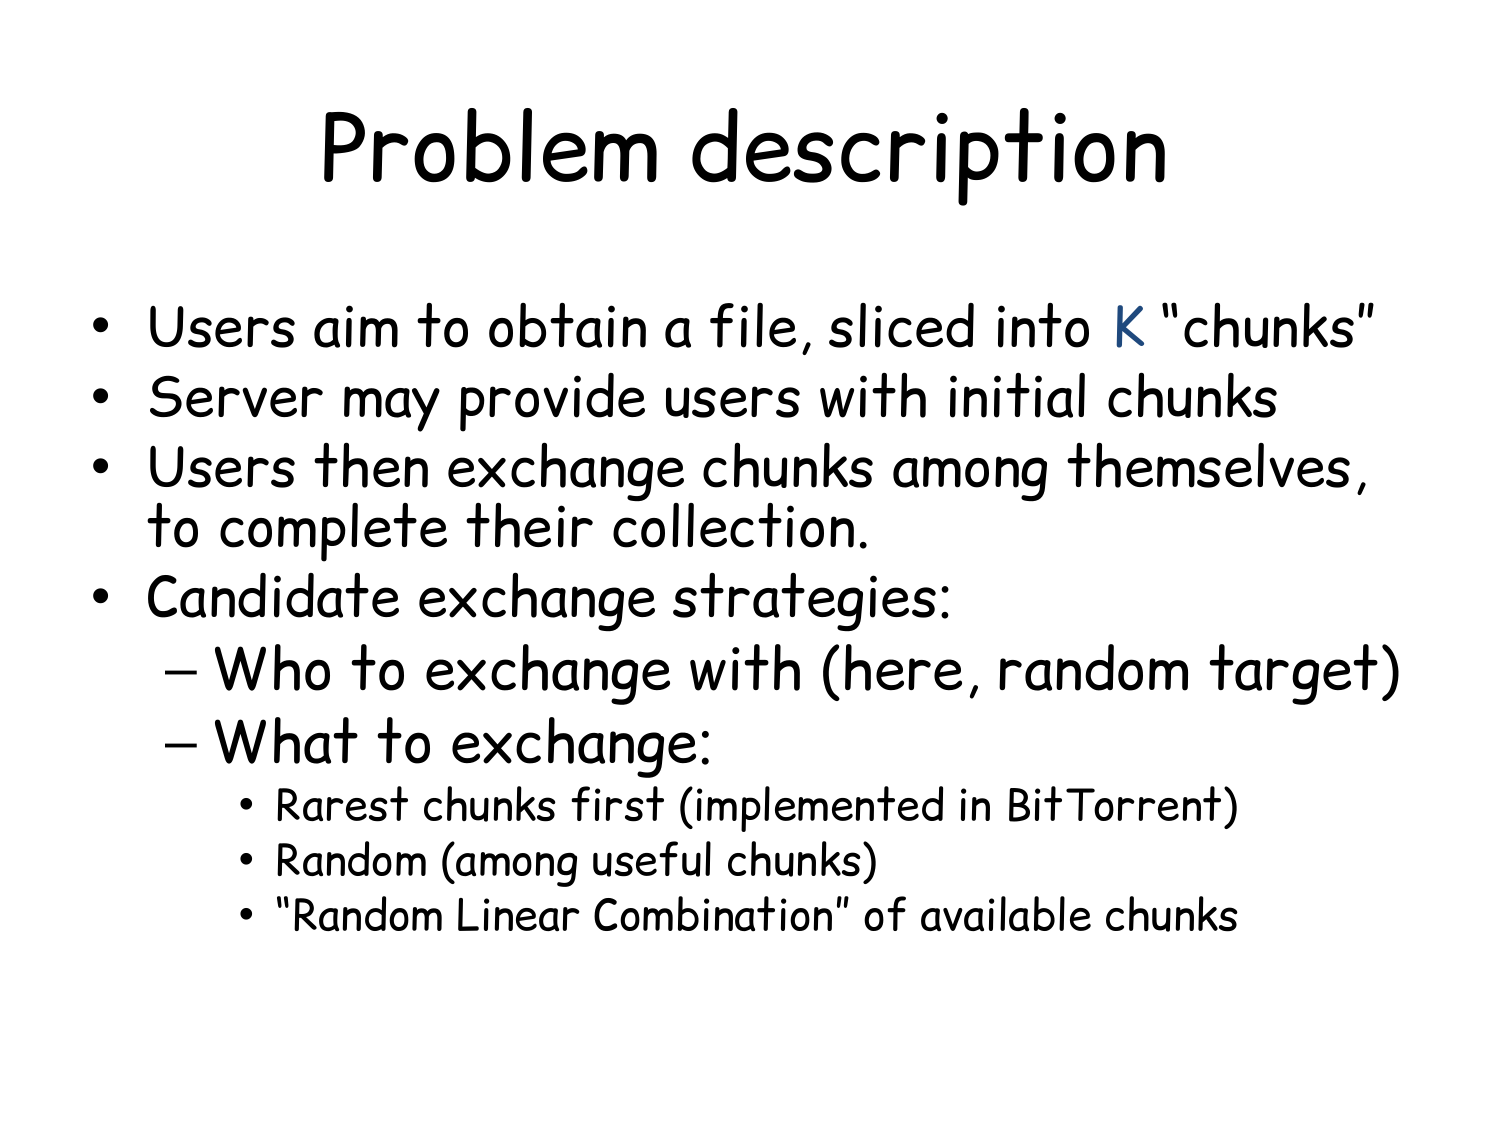

# Problem description
Users aim to obtain a file, sliced into K “chunks”
Server may provide users with initial chunks
Users then exchange chunks among themselves, to complete their collection.
Candidate exchange strategies:
Who to exchange with (here, random target)
What to exchange:
Rarest chunks first (implemented in BitTorrent)
Random (among useful chunks)
“Random Linear Combination” of available chunks